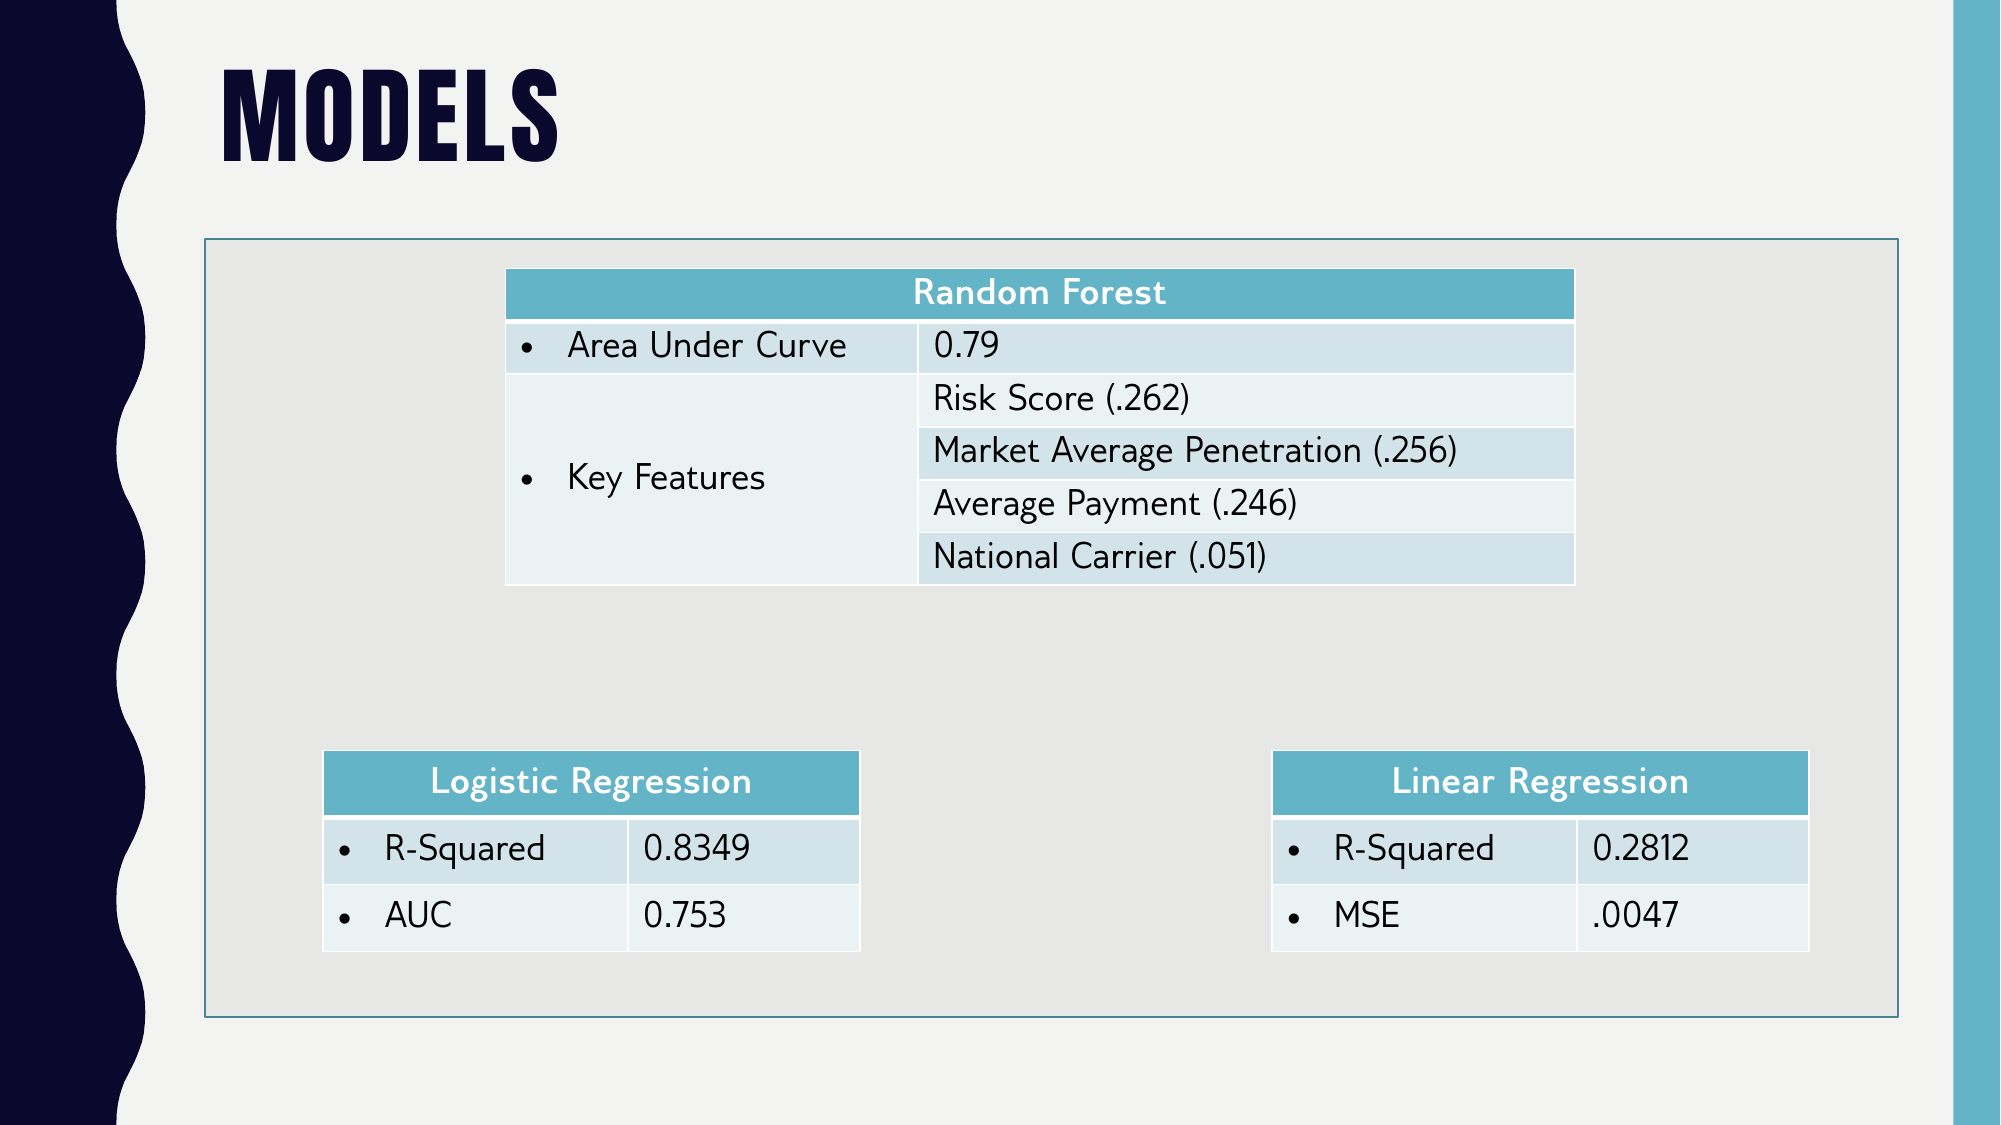

# Models

| Random Forest |  |
| --- | --- |
| Area Under Curve | 0.79 |
| Key Features | Risk Score (.262) |
|  | Market Average Penetration (.256) |
|  | Average Payment (.246) |
|  | National Carrier (.051) |
| Logistic Regression |  |
| --- | --- |
| R-Squared | 0.8349 |
| AUC | 0.753 |
| Linear Regression |  |
| --- | --- |
| R-Squared | 0.2812 |
| MSE | .0047 |